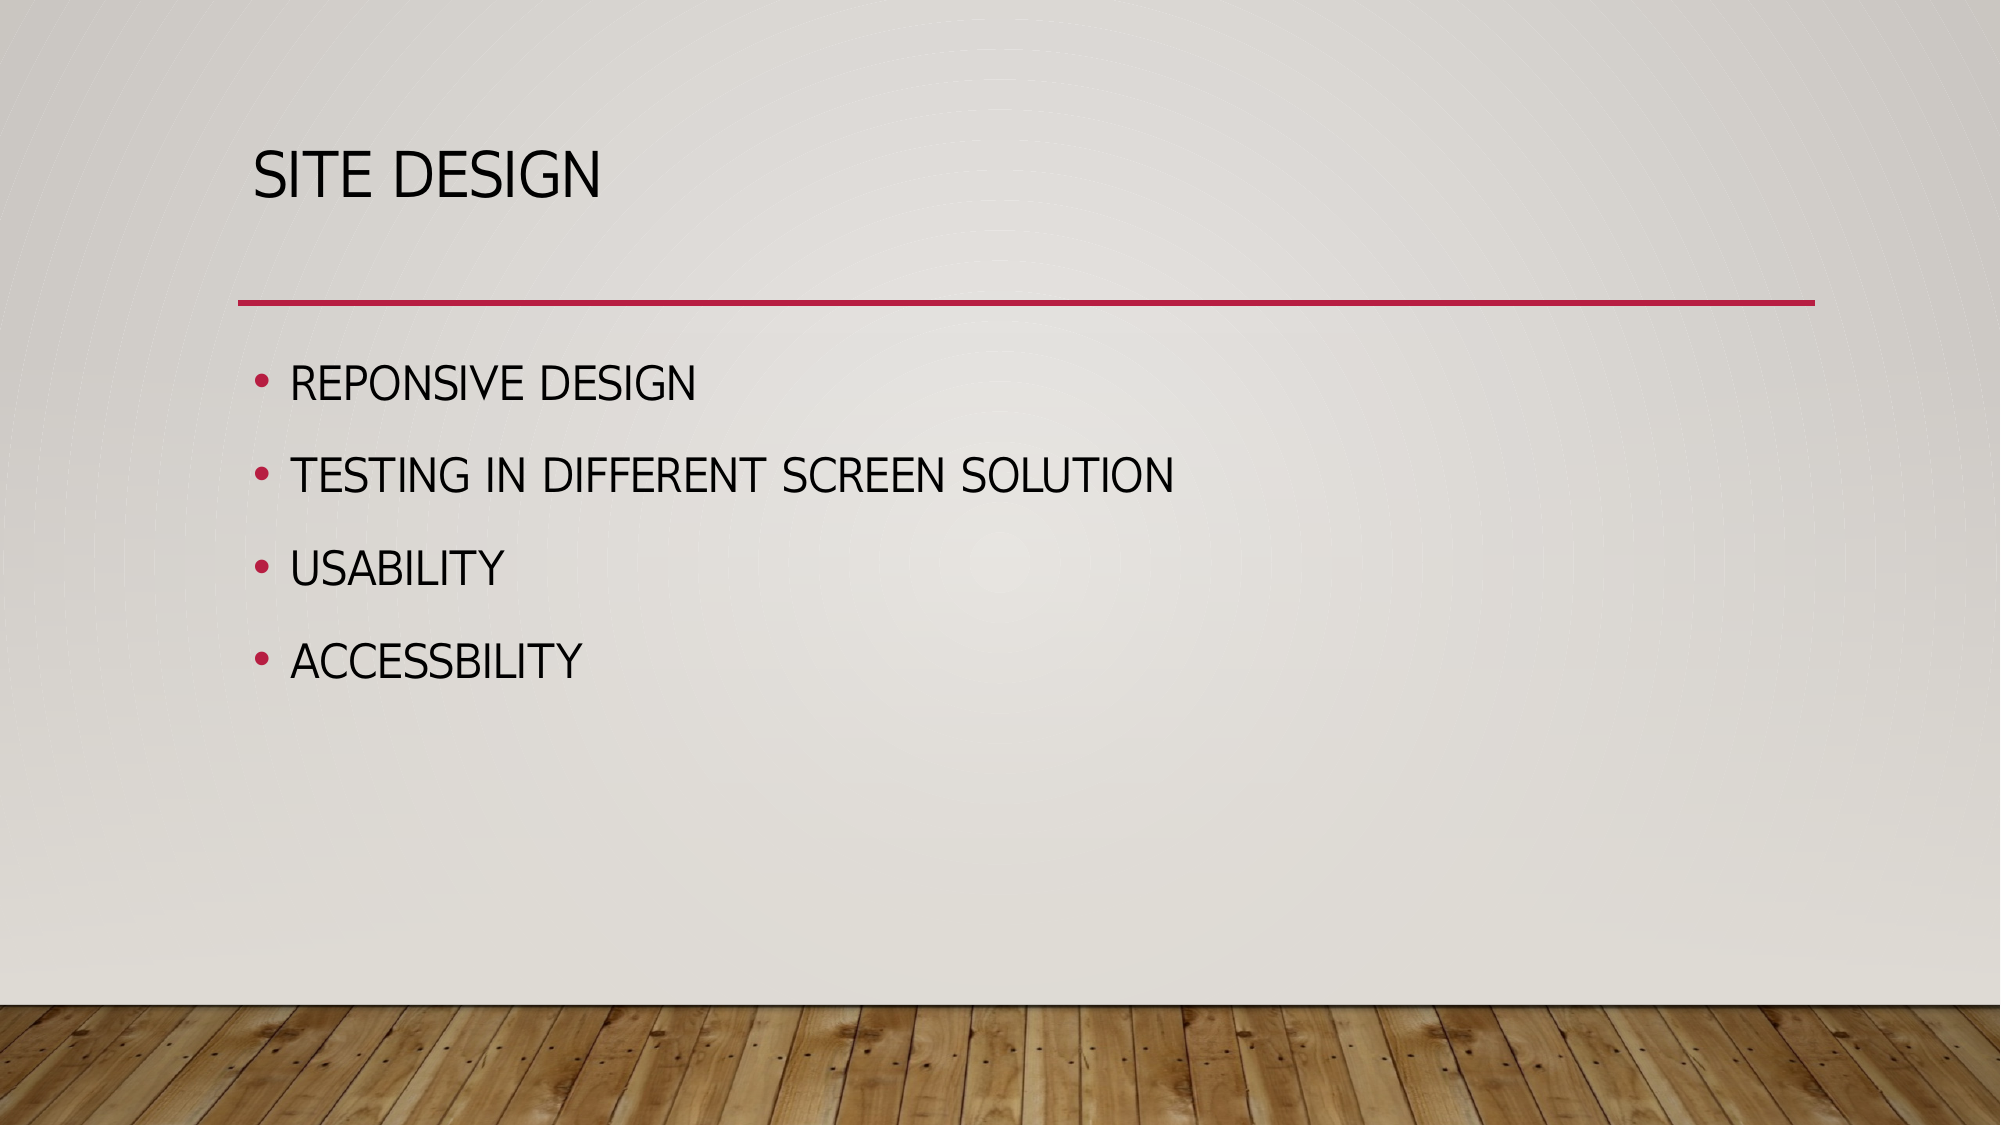

# Site design
REPONSIVE DESIGN
TESTING IN DIFFERENT SCREEN SOLUTION
USABILITY
ACCESSBILITY